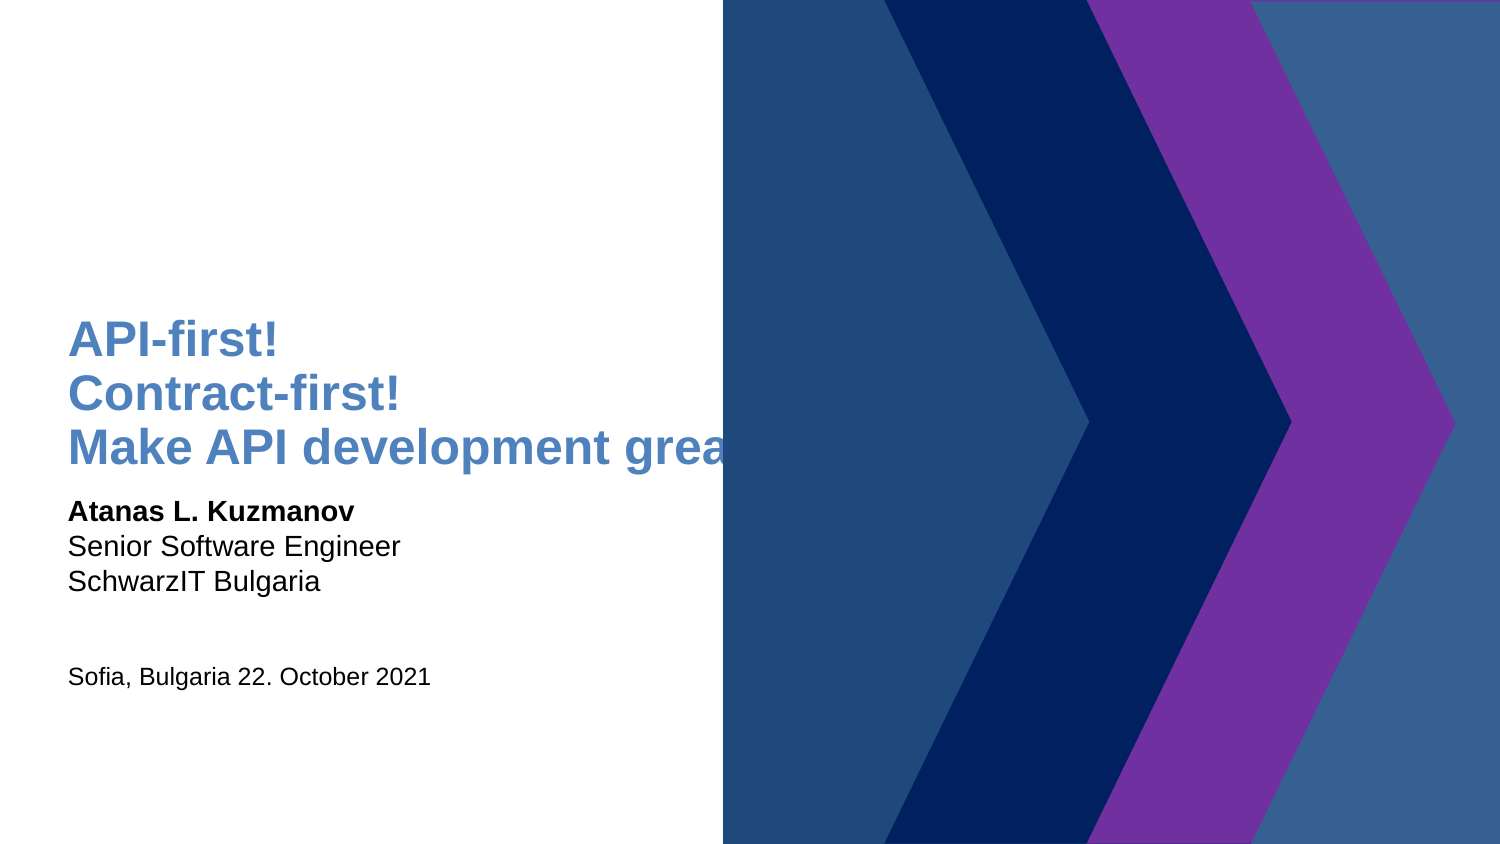

# API-first! Contract-first! Make API development great again!
Atanas L. Kuzmanov
Senior Software Engineer
SchwarzIT Bulgaria

Sofia, Bulgaria 22. October 2021